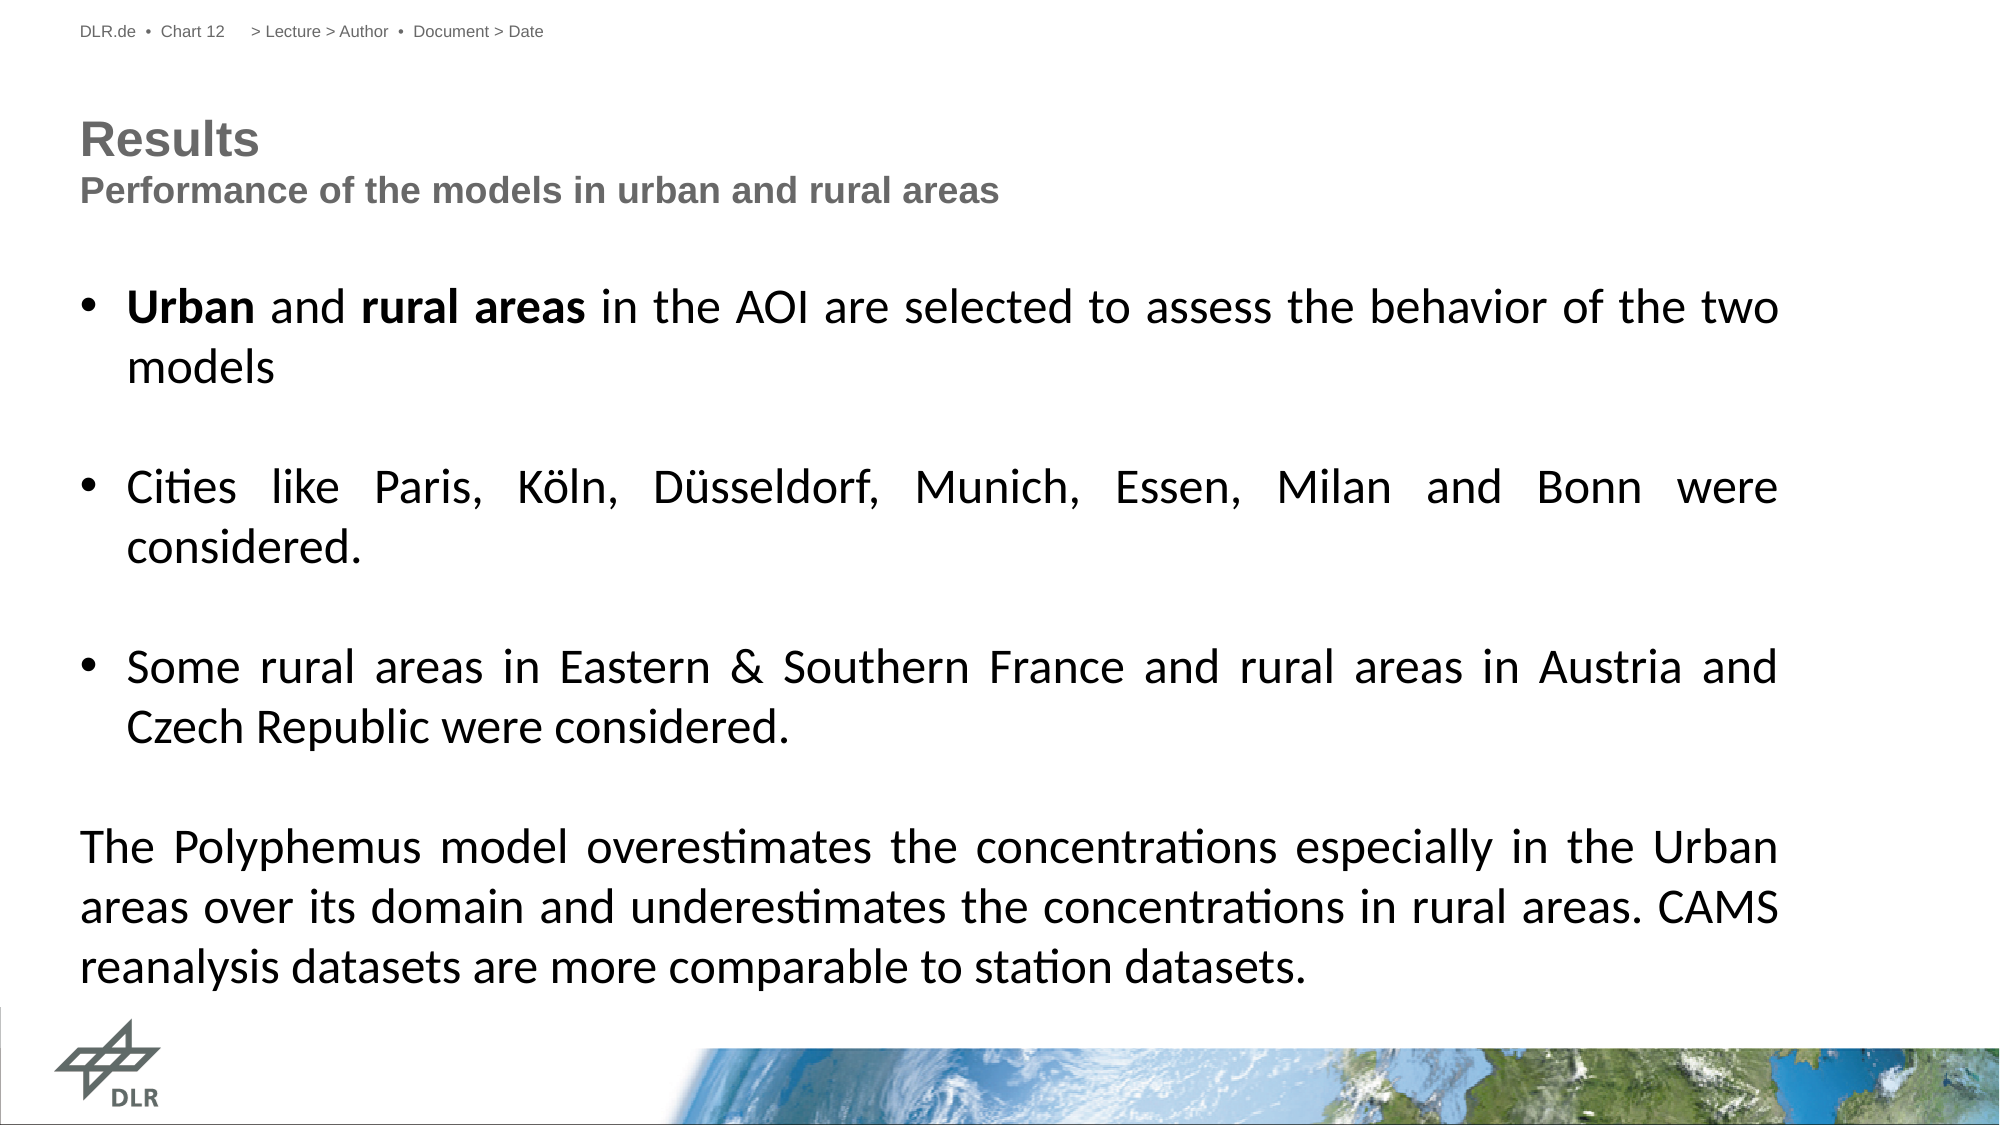

DLR.de  •  Chart 12
> Lecture > Author  •  Document > Date
# Results Performance of the models in urban and rural areas
Urban and rural areas in the AOI are selected to assess the behavior of the two models

Cities like Paris, Köln, Düsseldorf, Munich, Essen, Milan and Bonn were considered.

Some rural areas in Eastern & Southern France and rural areas in Austria and Czech Republic were considered.

The Polyphemus model overestimates the concentrations especially in the Urban areas over its domain and underestimates the concentrations in rural areas. CAMS reanalysis datasets are more comparable to station datasets.